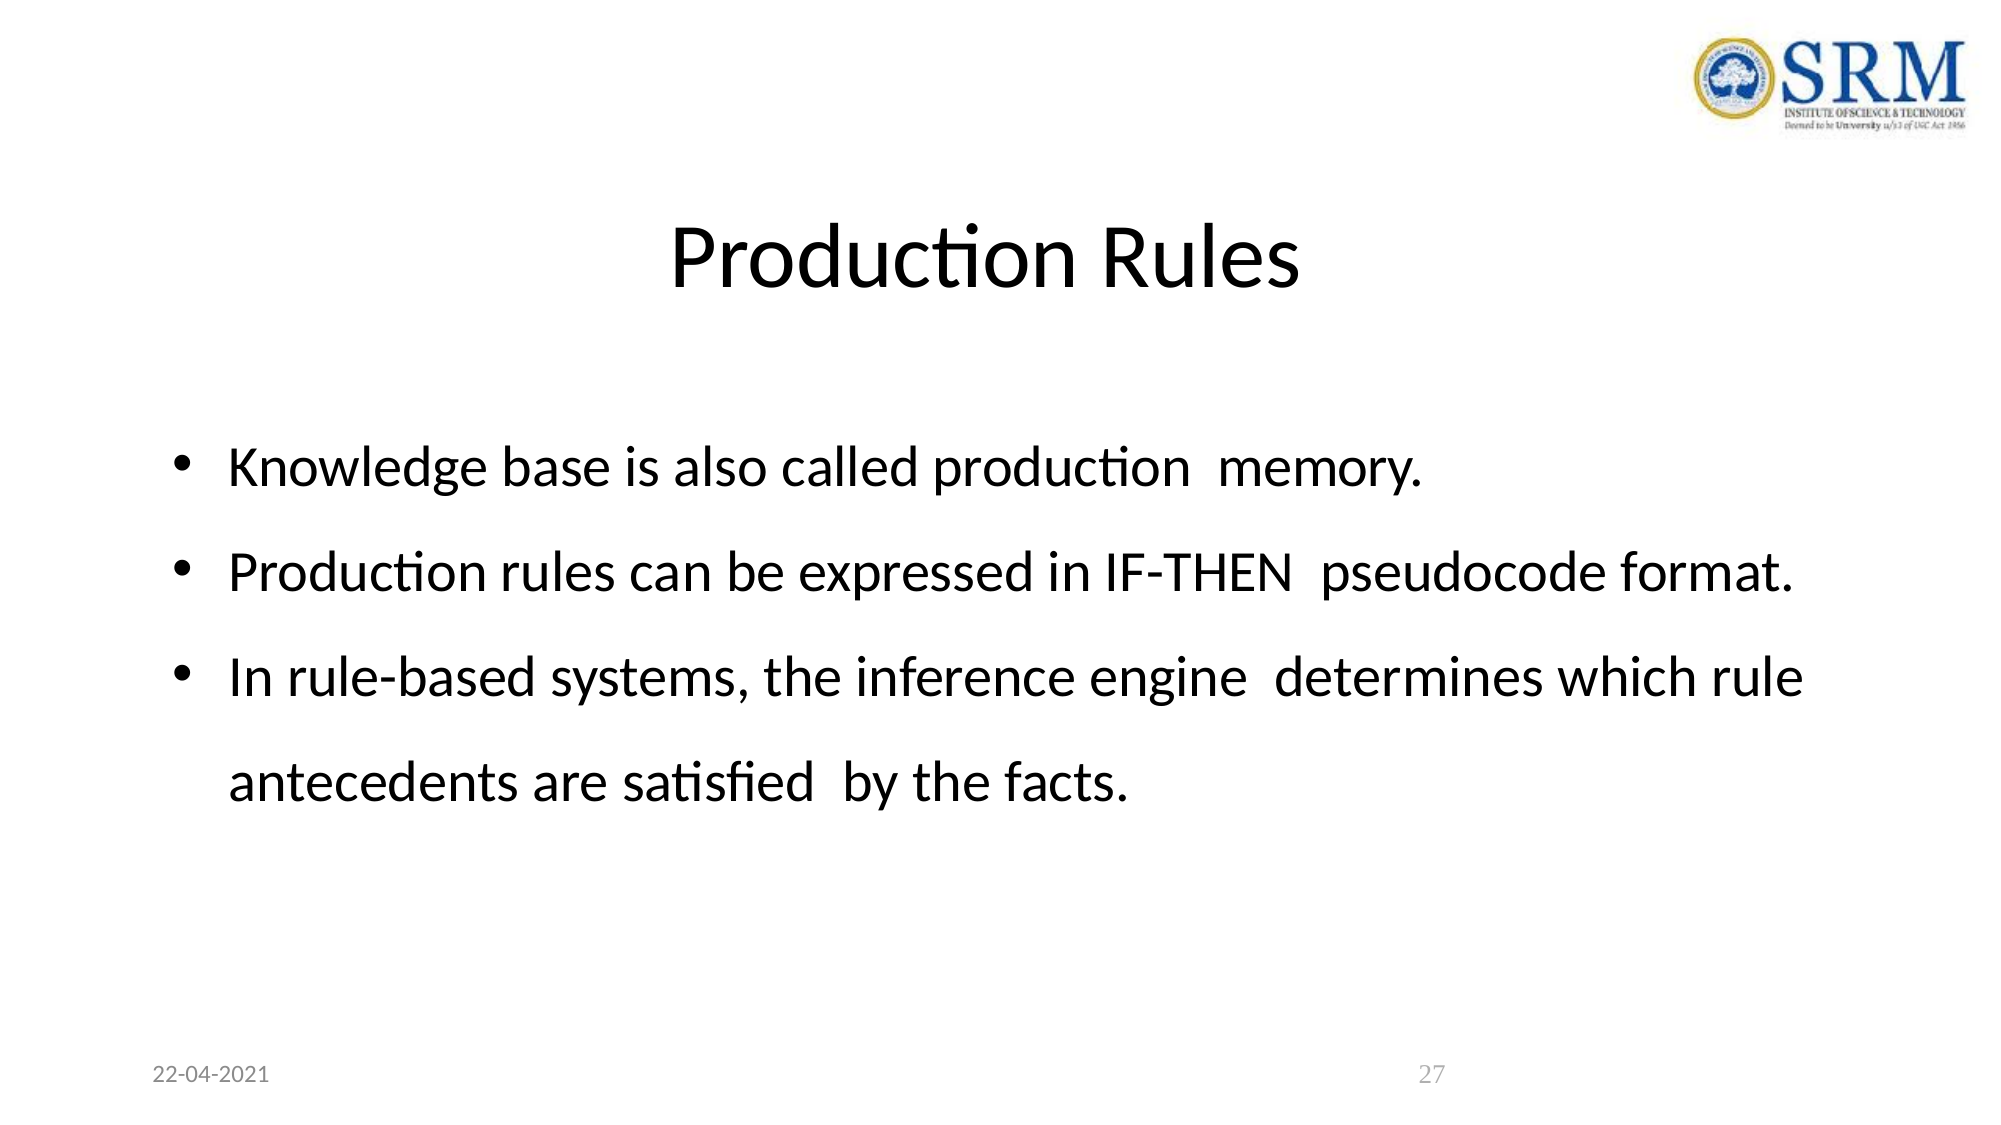

# Production Rules
Knowledge base is also called production  memory.
Production rules can be expressed in IF-THEN  pseudocode format.
In rule-based systems, the inference engine  determines which rule antecedents are satisfied  by the facts.
22-04-2021
27